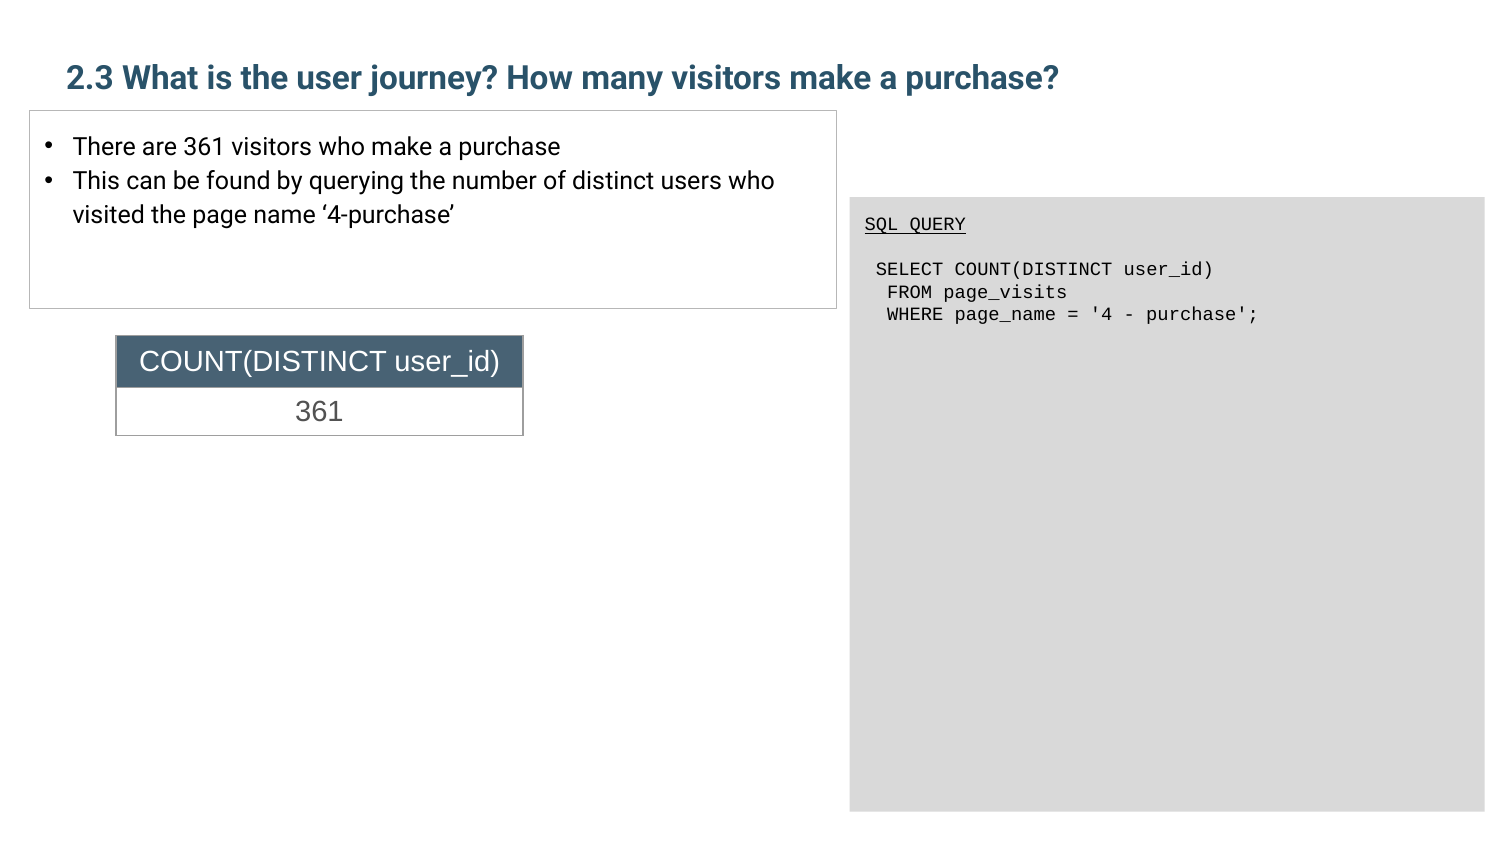

2.3 What is the user journey? How many visitors make a purchase?
There are 361 visitors who make a purchase
This can be found by querying the number of distinct users who visited the page name ‘4-purchase’

SQL QUERY

 SELECT COUNT(DISTINCT user_id)
  FROM page_visits
  WHERE page_name = '4 - purchase';
| COUNT(DISTINCT user\_id) |
| --- |
| 361 |